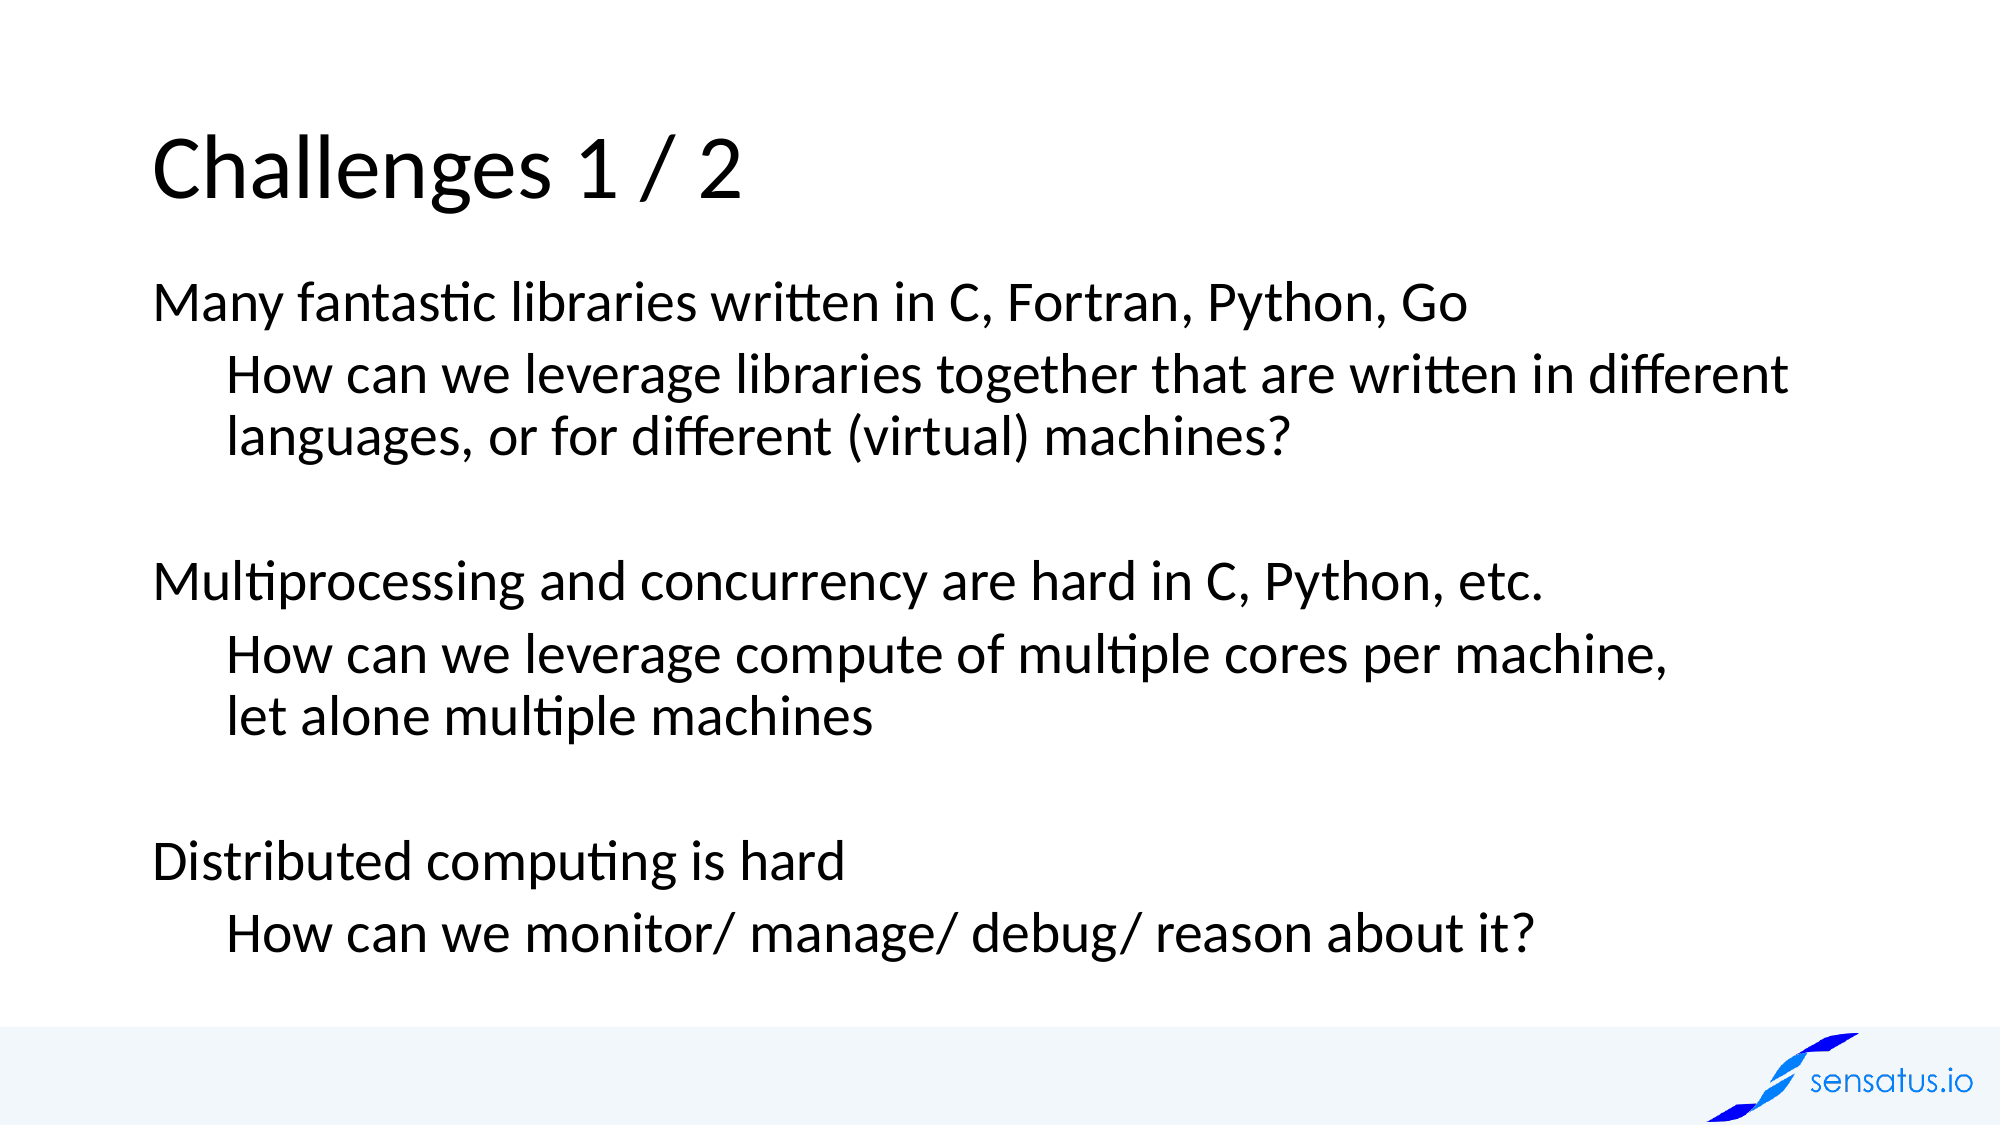

# Challenges 1 / 2
Many fantastic libraries written in C, Fortran, Python, Go
How can we leverage libraries together that are written in different languages, or for different (virtual) machines?
Multiprocessing and concurrency are hard in C, Python, etc.
How can we leverage compute of multiple cores per machine,
let alone multiple machines
Distributed computing is hard
How can we monitor/ manage/ debug/ reason about it?